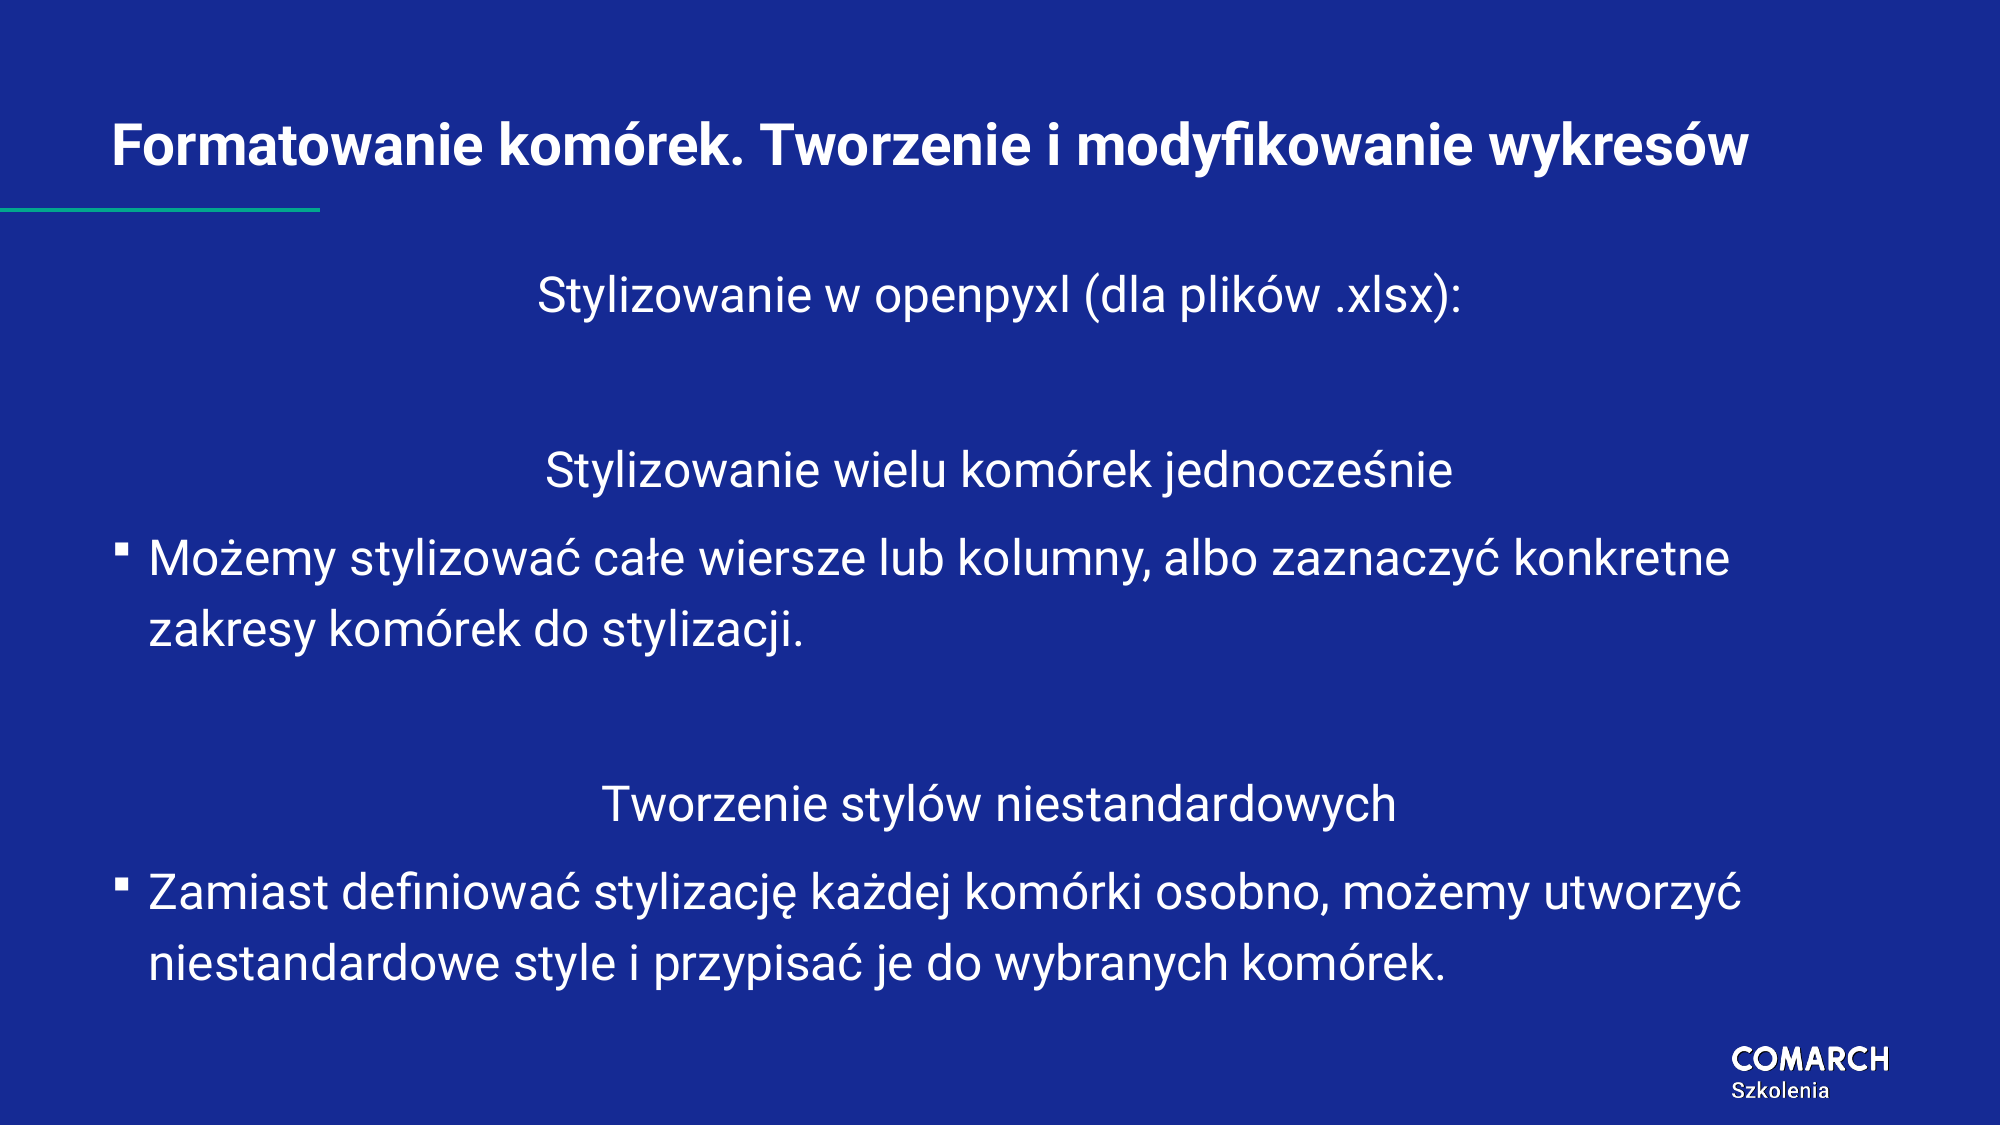

# Formatowanie komórek. Tworzenie i modyfikowanie wykresów
Stylizowanie w openpyxl (dla plików .xlsx):

Stylizowanie wielu komórek jednocześnie
Możemy stylizować całe wiersze lub kolumny, albo zaznaczyć konkretne zakresy komórek do stylizacji.

Tworzenie stylów niestandardowych
Zamiast definiować stylizację każdej komórki osobno, możemy utworzyć niestandardowe style i przypisać je do wybranych komórek.